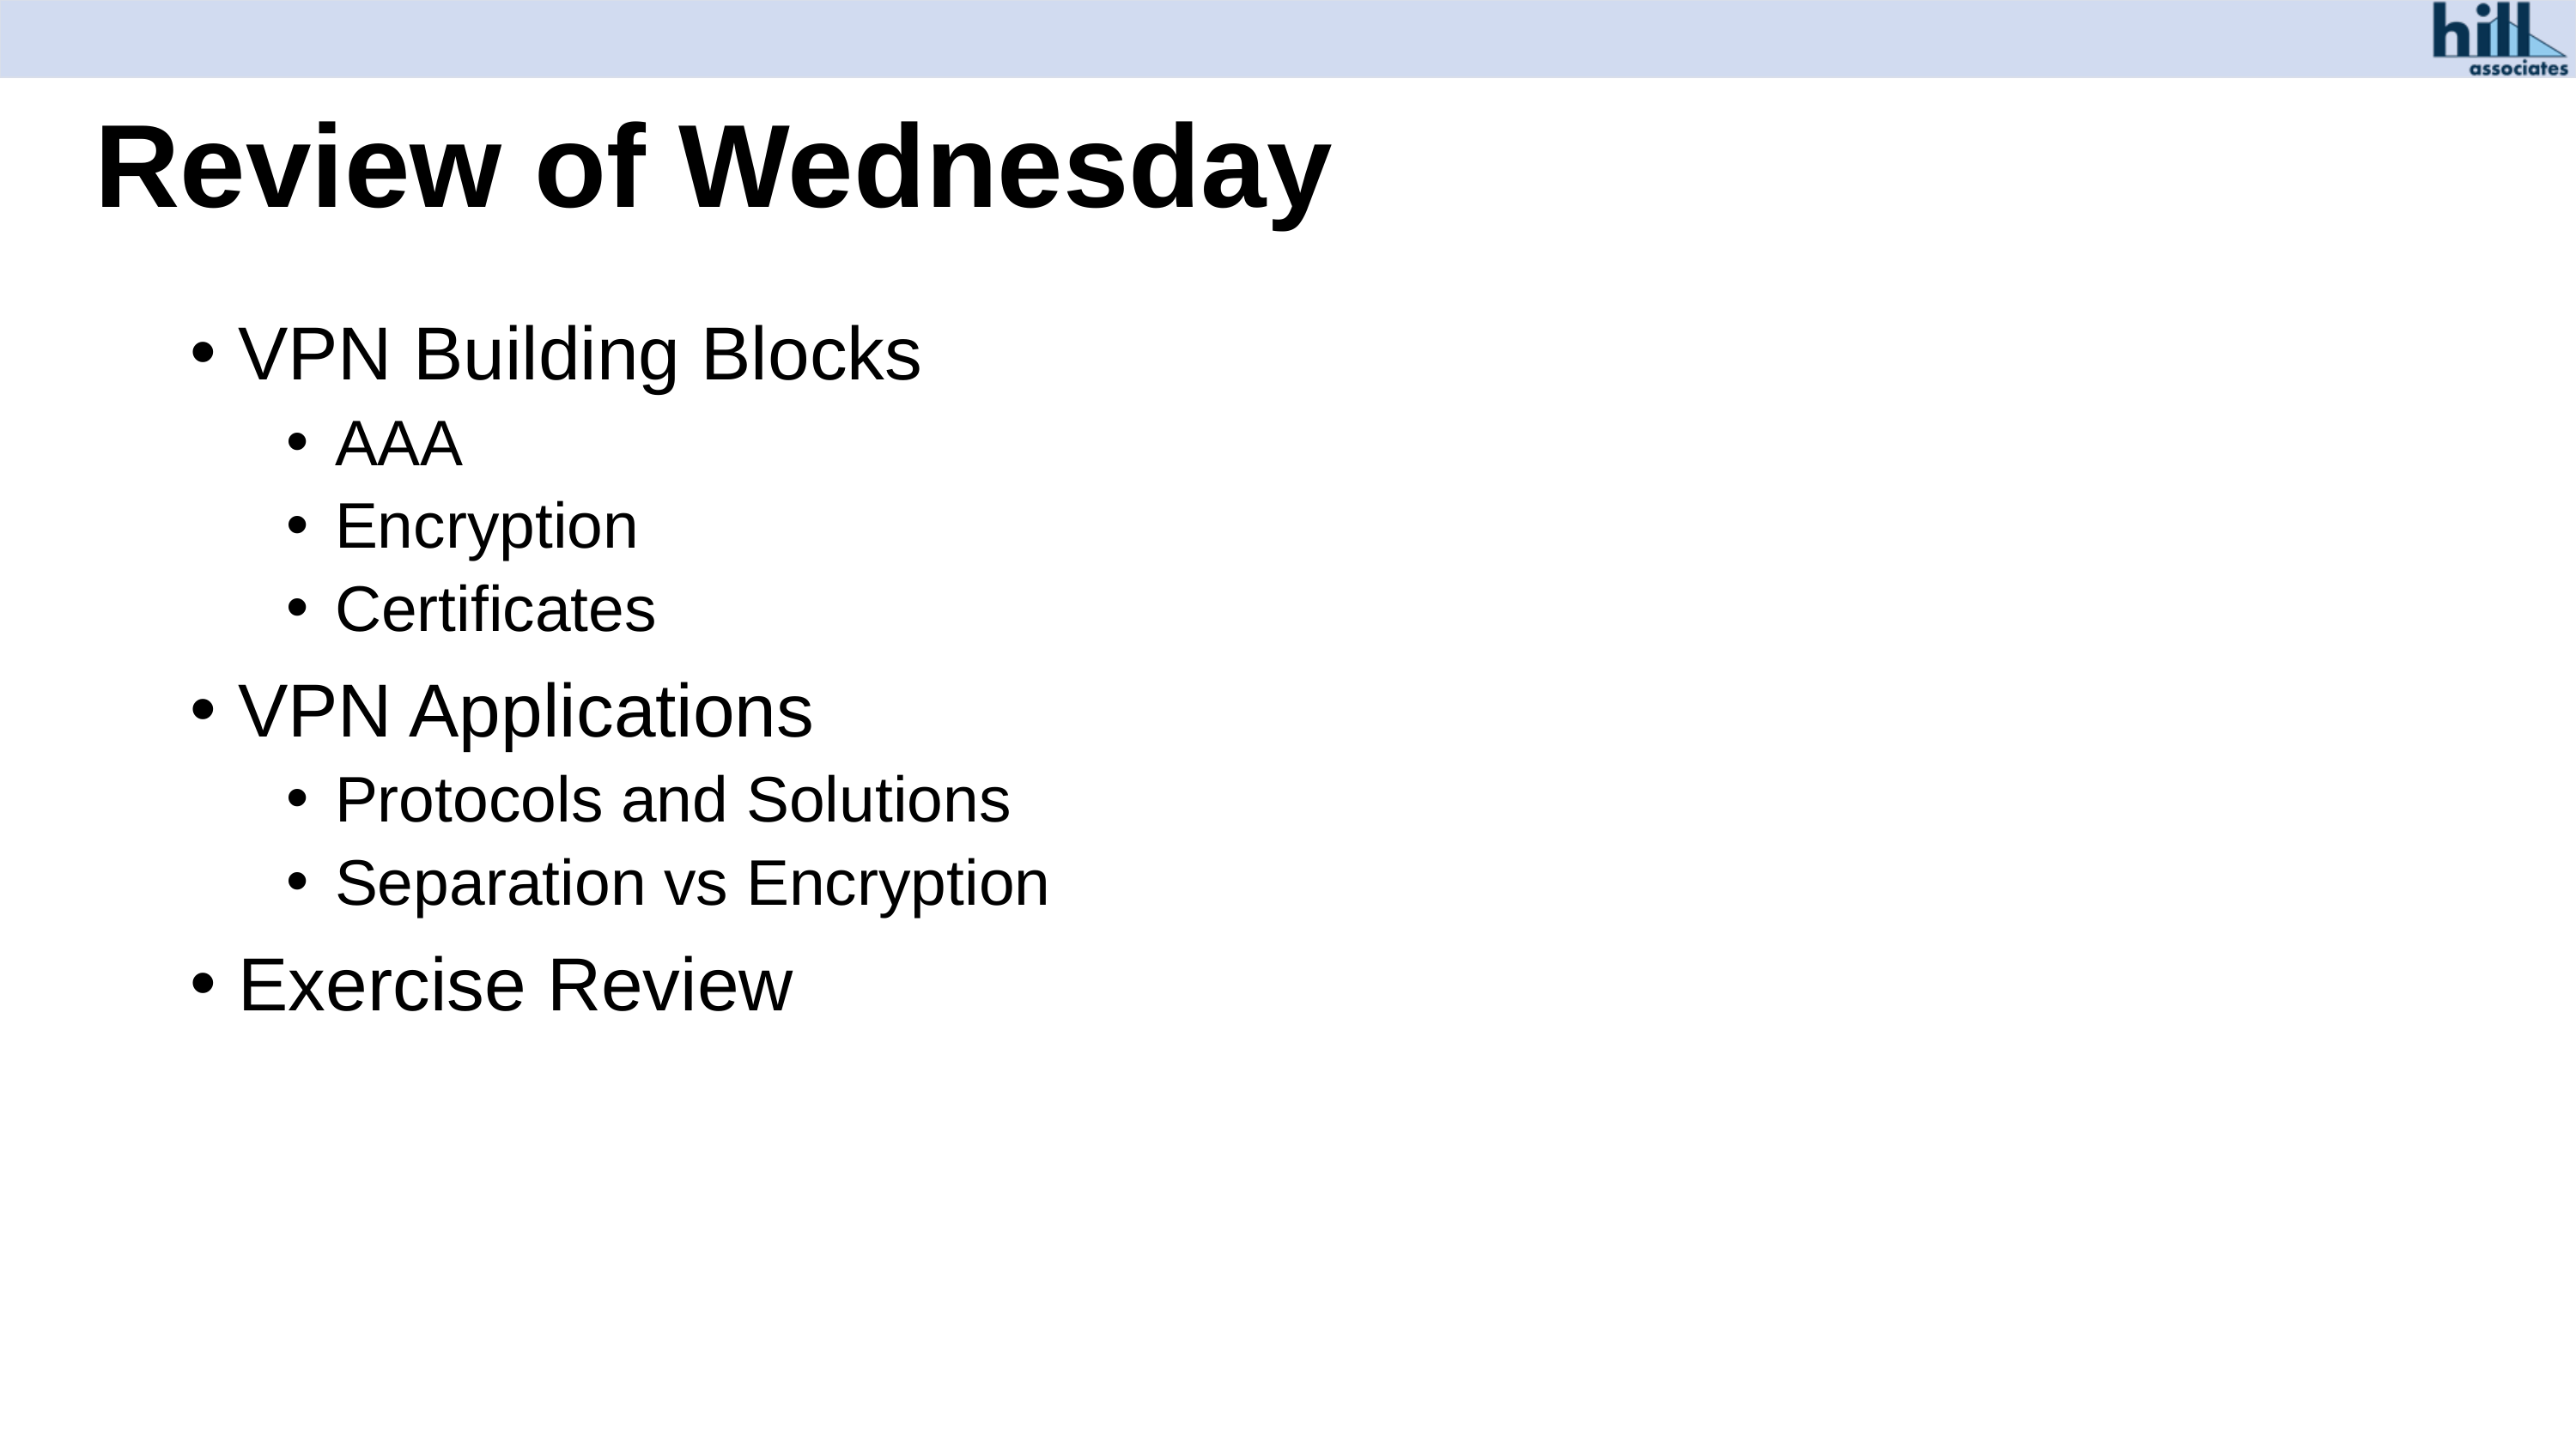

# Review of Wednesday
VPN Building Blocks
AAA
Encryption
Certificates
VPN Applications
Protocols and Solutions
Separation vs Encryption
Exercise Review